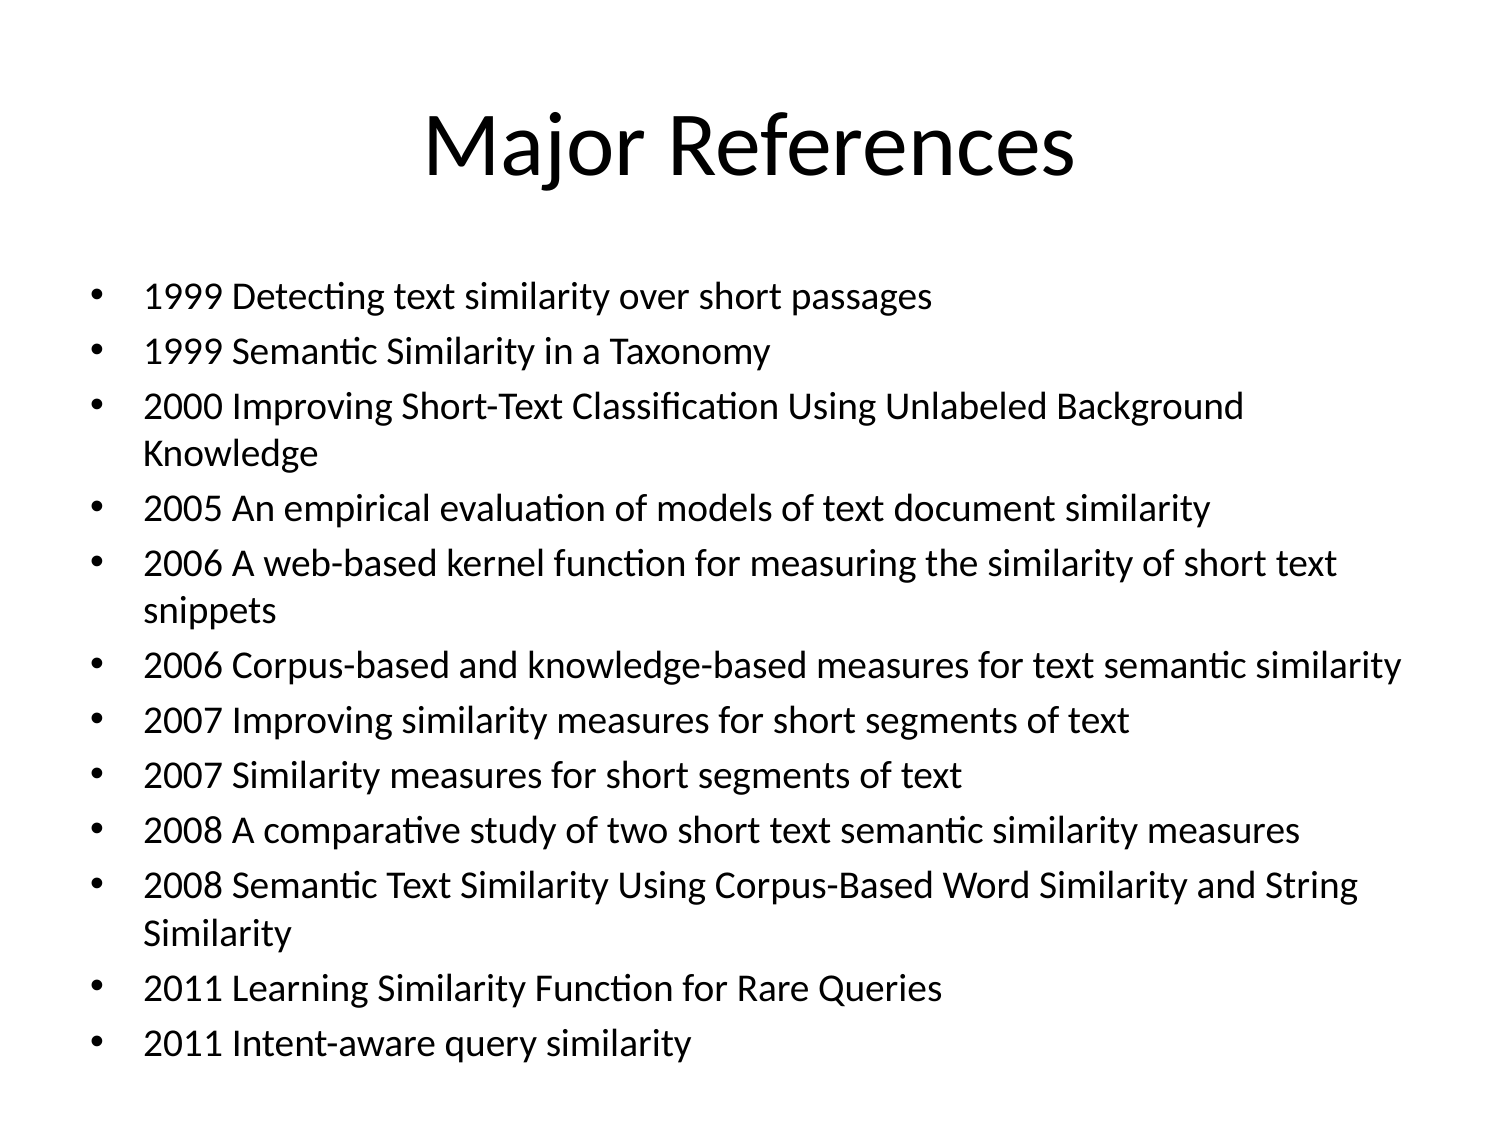

# Major References
1999 Detecting text similarity over short passages
1999 Semantic Similarity in a Taxonomy
2000 Improving Short-Text Classification Using Unlabeled Background Knowledge
2005 An empirical evaluation of models of text document similarity
2006 A web-based kernel function for measuring the similarity of short text snippets
2006 Corpus-based and knowledge-based measures for text semantic similarity
2007 Improving similarity measures for short segments of text
2007 Similarity measures for short segments of text
2008 A comparative study of two short text semantic similarity measures
2008 Semantic Text Similarity Using Corpus-Based Word Similarity and String Similarity
2011 Learning Similarity Function for Rare Queries
2011 Intent-aware query similarity